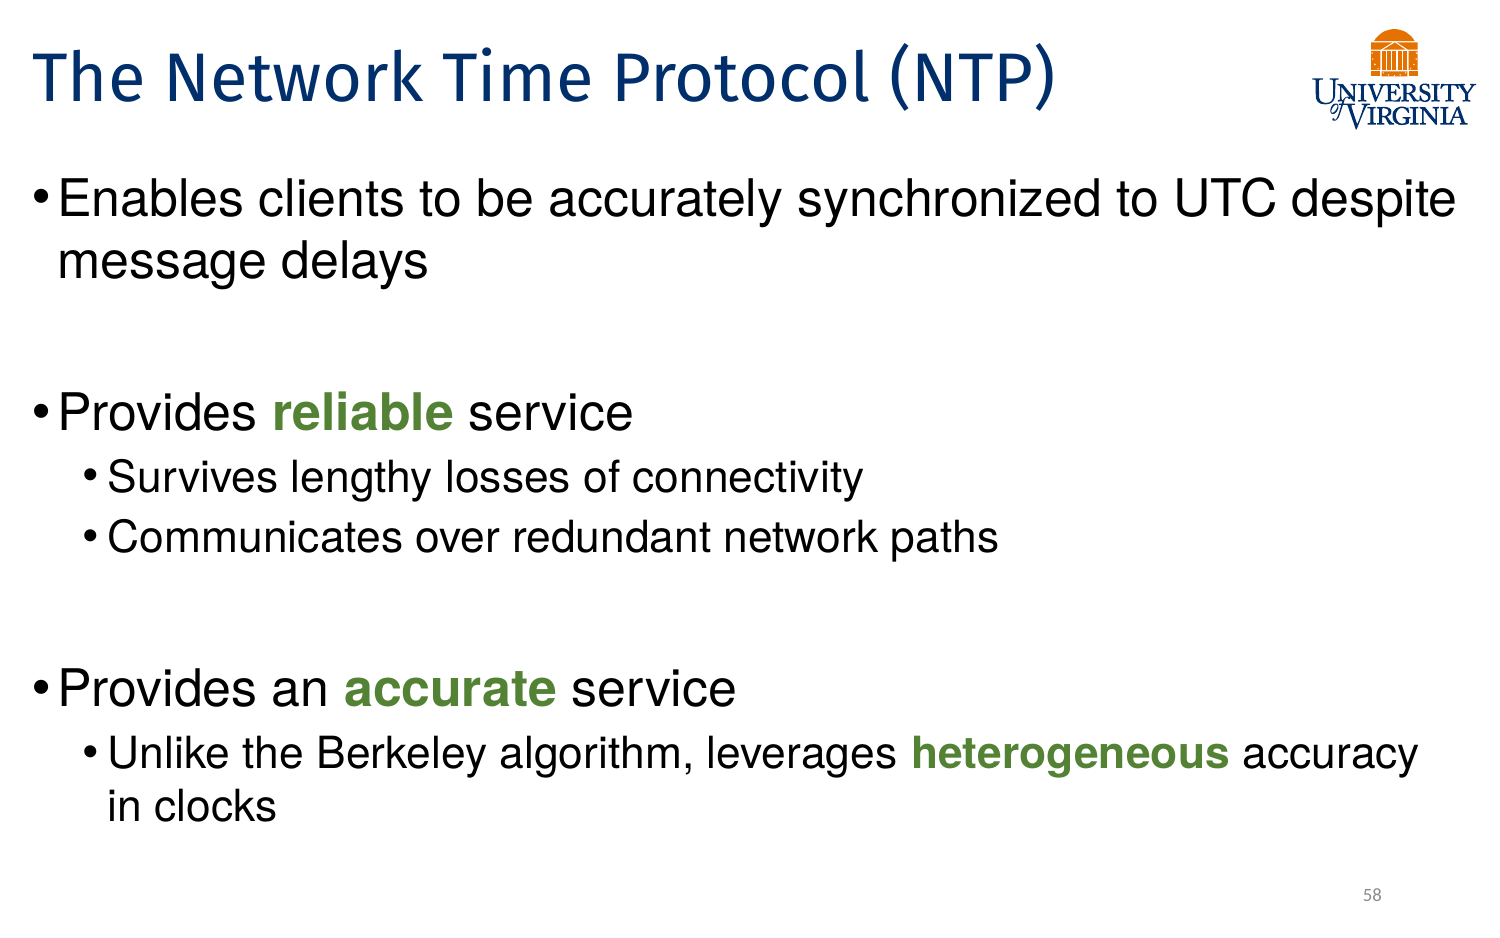

# The Network Time Protocol (NTP)
Enables clients to be accurately synchronized to UTC despite message delays

Provides reliable service
Survives lengthy losses of connectivity
Communicates over redundant network paths

Provides an accurate service
Unlike the Berkeley algorithm, leverages heterogeneous accuracy in clocks
58